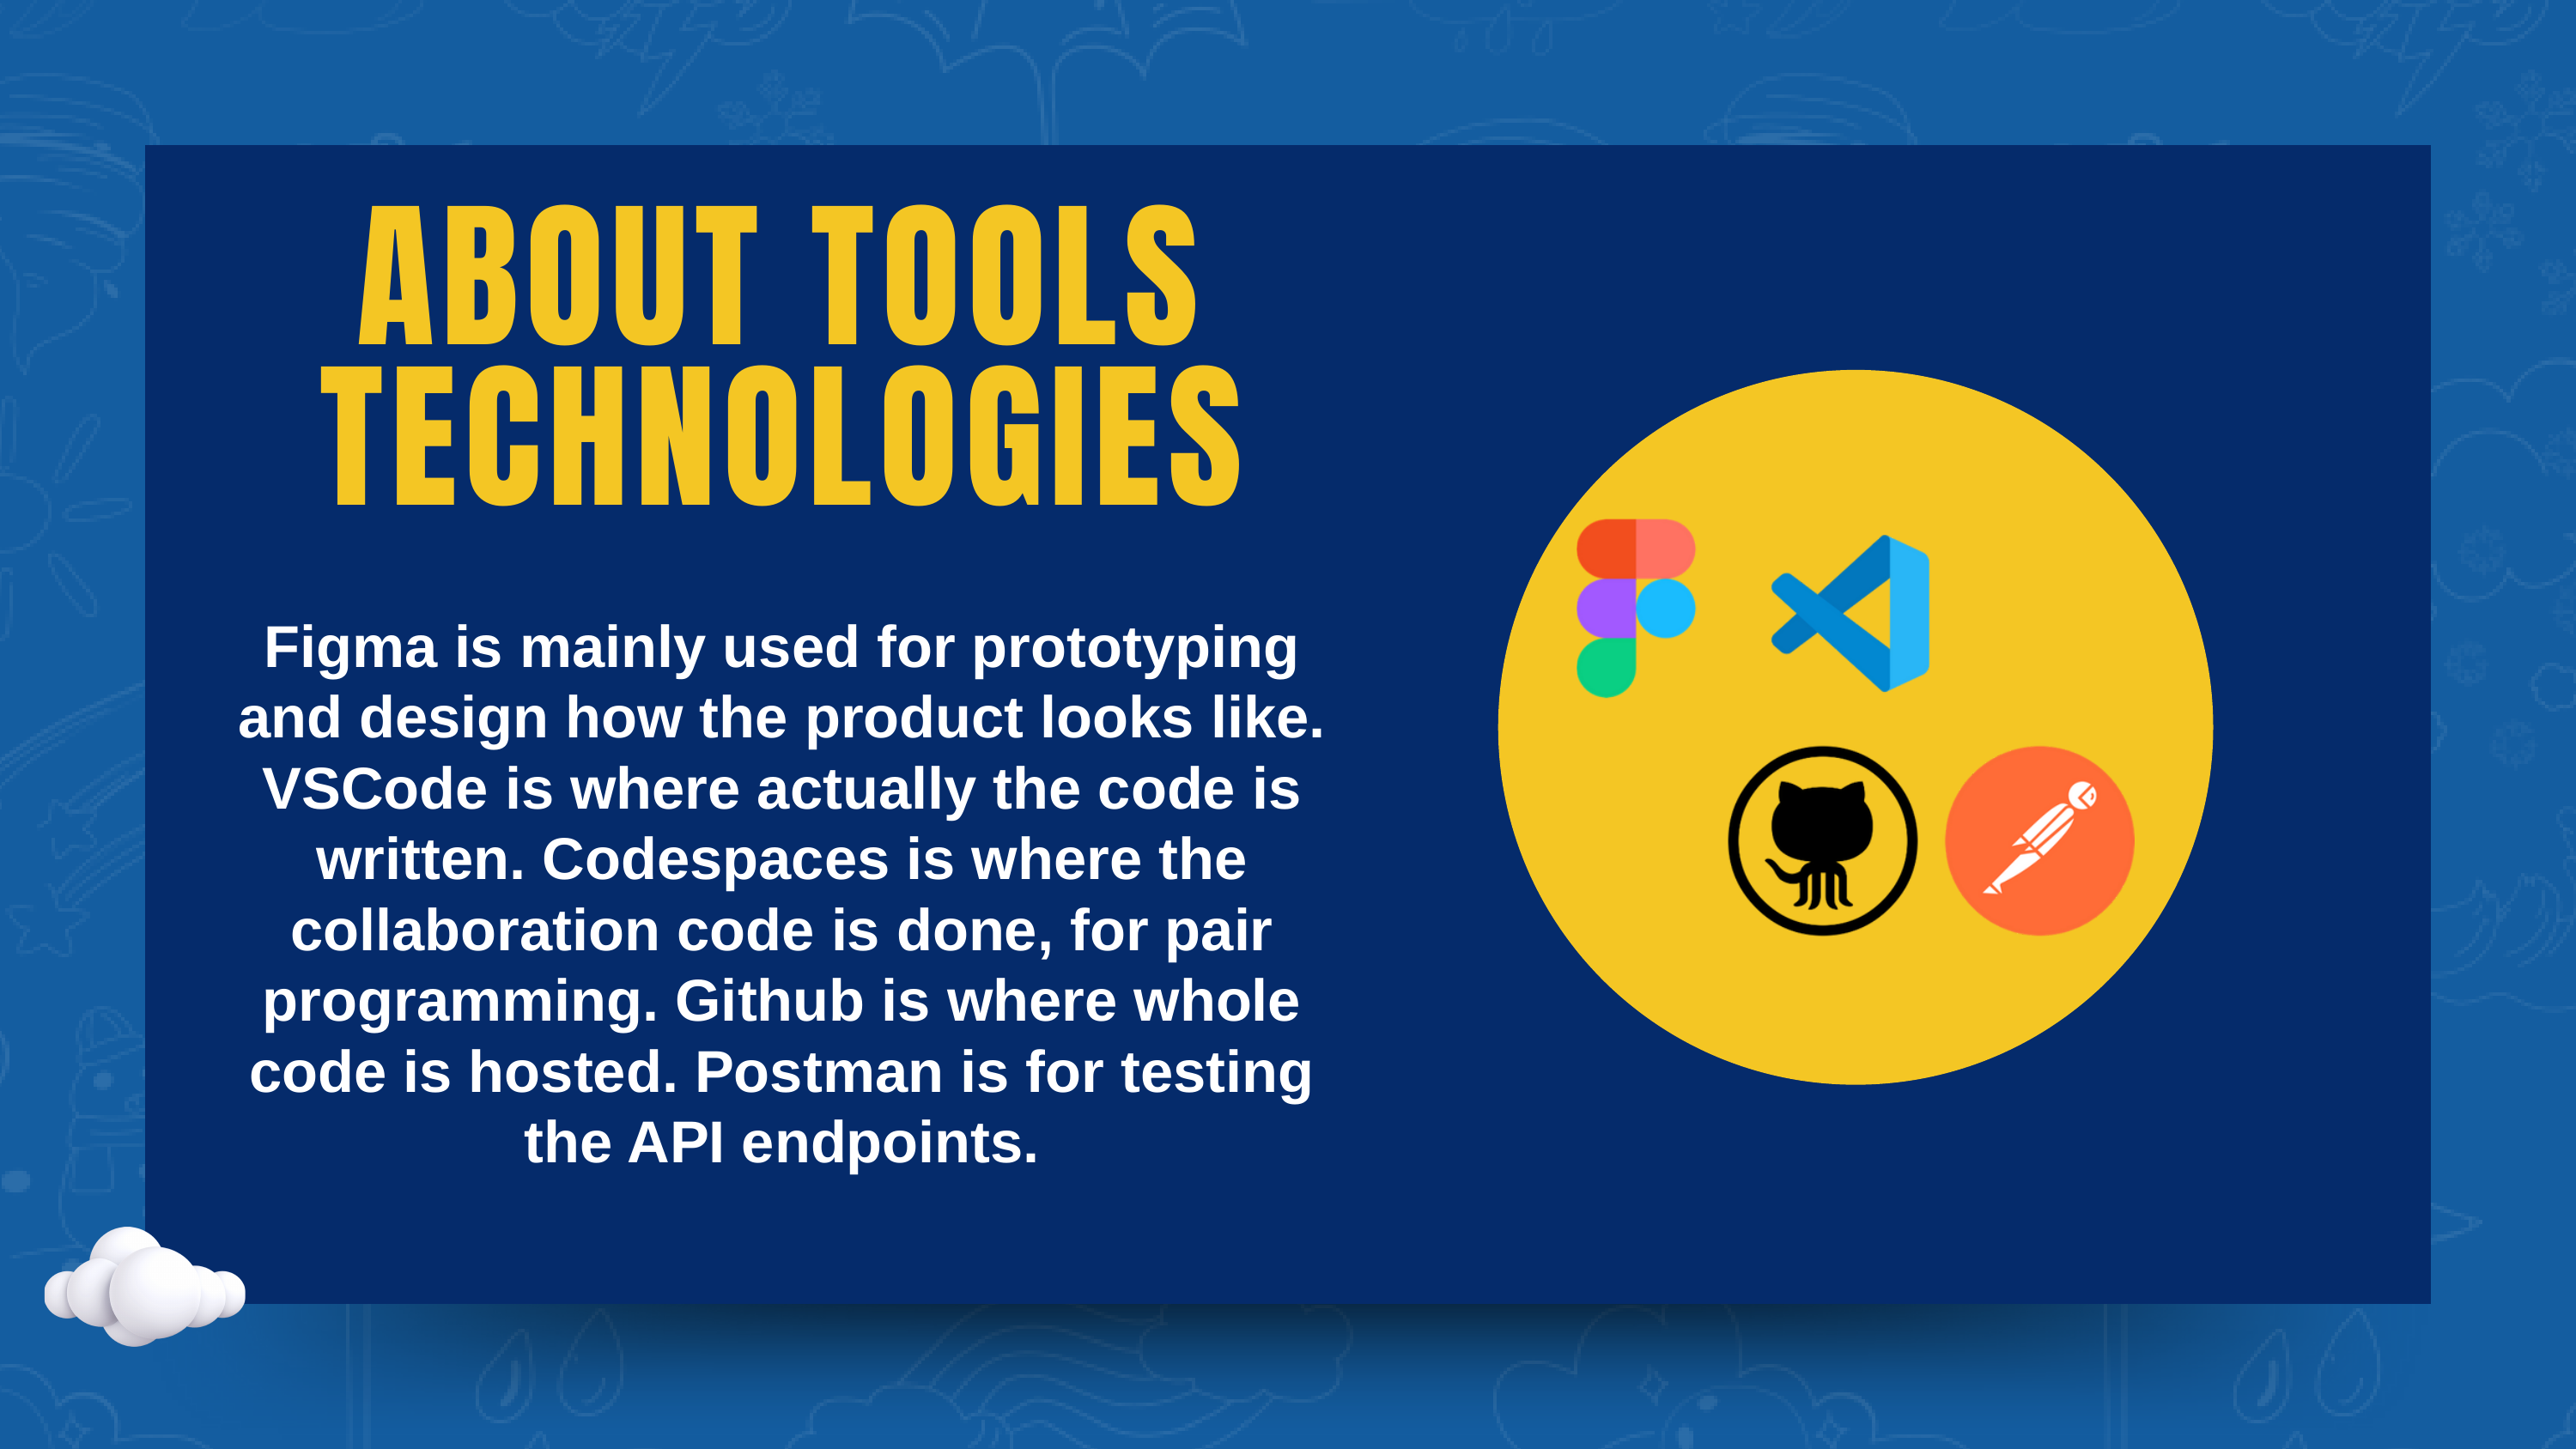

ABOUT TOOLS TECHNOLOGIES

Figma is mainly used for prototyping and design how the product looks like. VSCode is where actually the code is written. Codespaces is where the collaboration code is done, for pair programming. Github is where whole code is hosted. Postman is for testing the API endpoints.